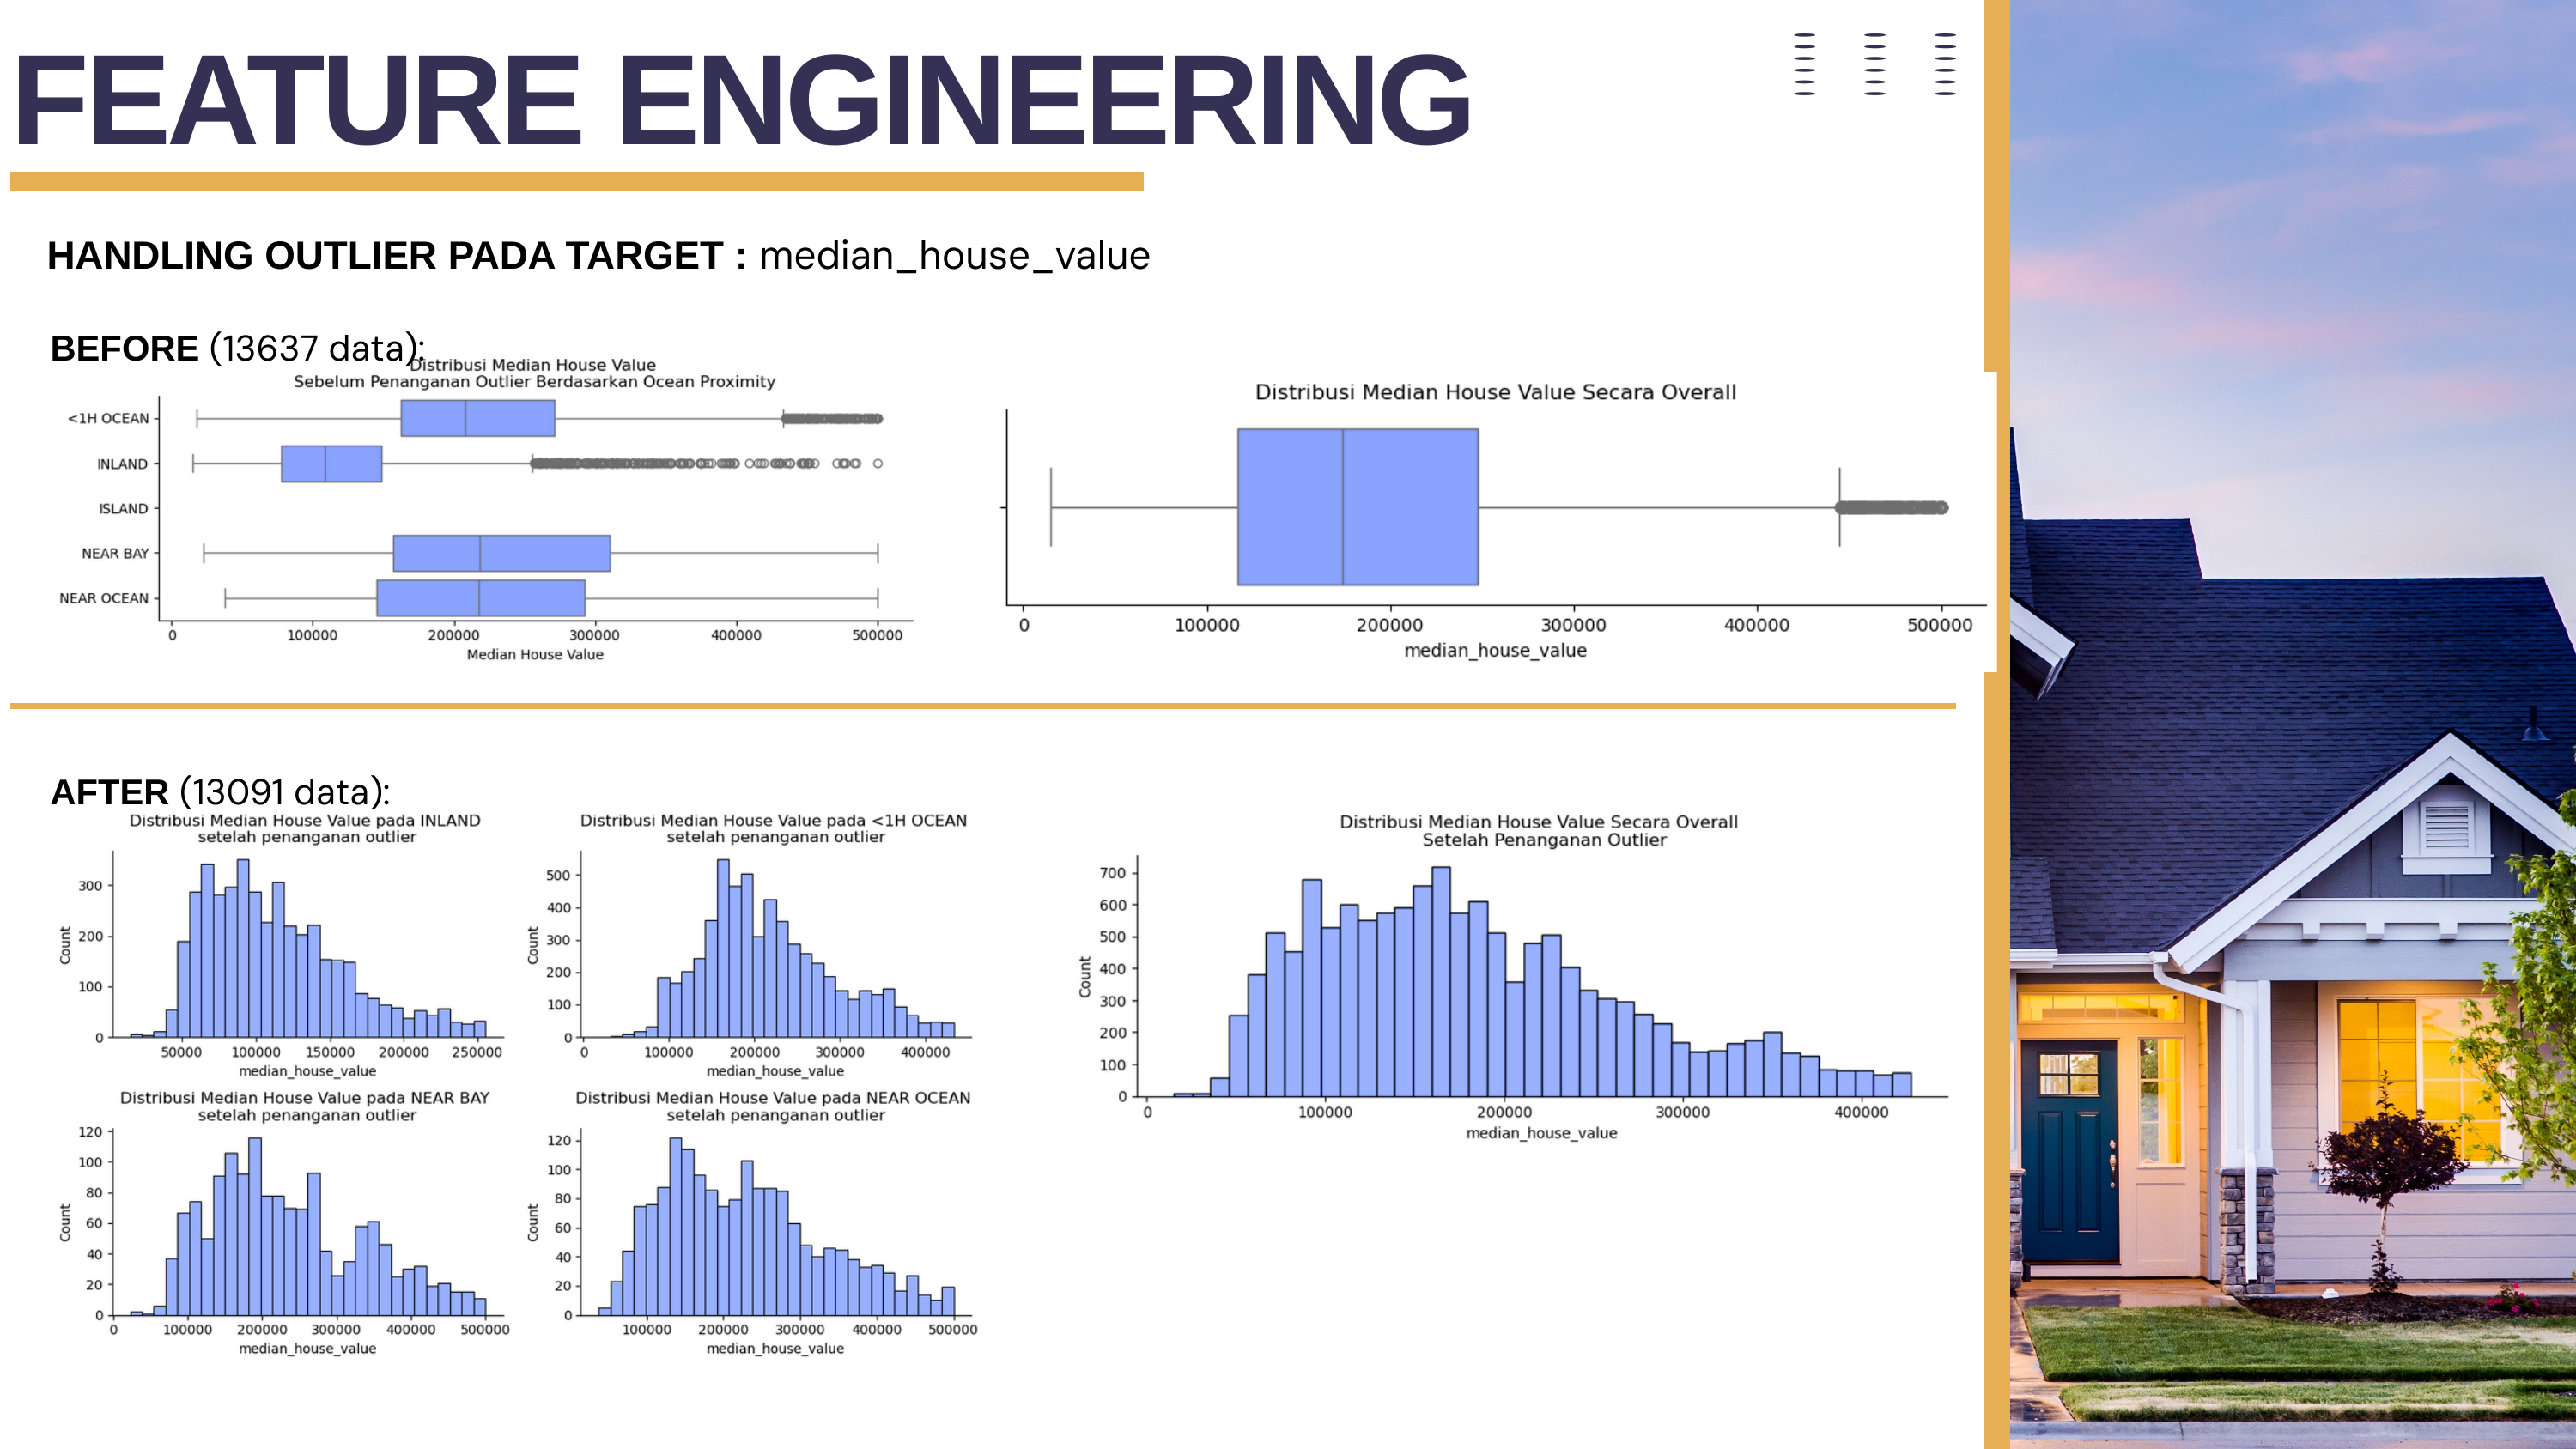

FEATURE ENGINEERING

HANDLING OUTLIER PADA TARGET : median_house_value
BEFORE (13637 data):

AFTER (13091 data):